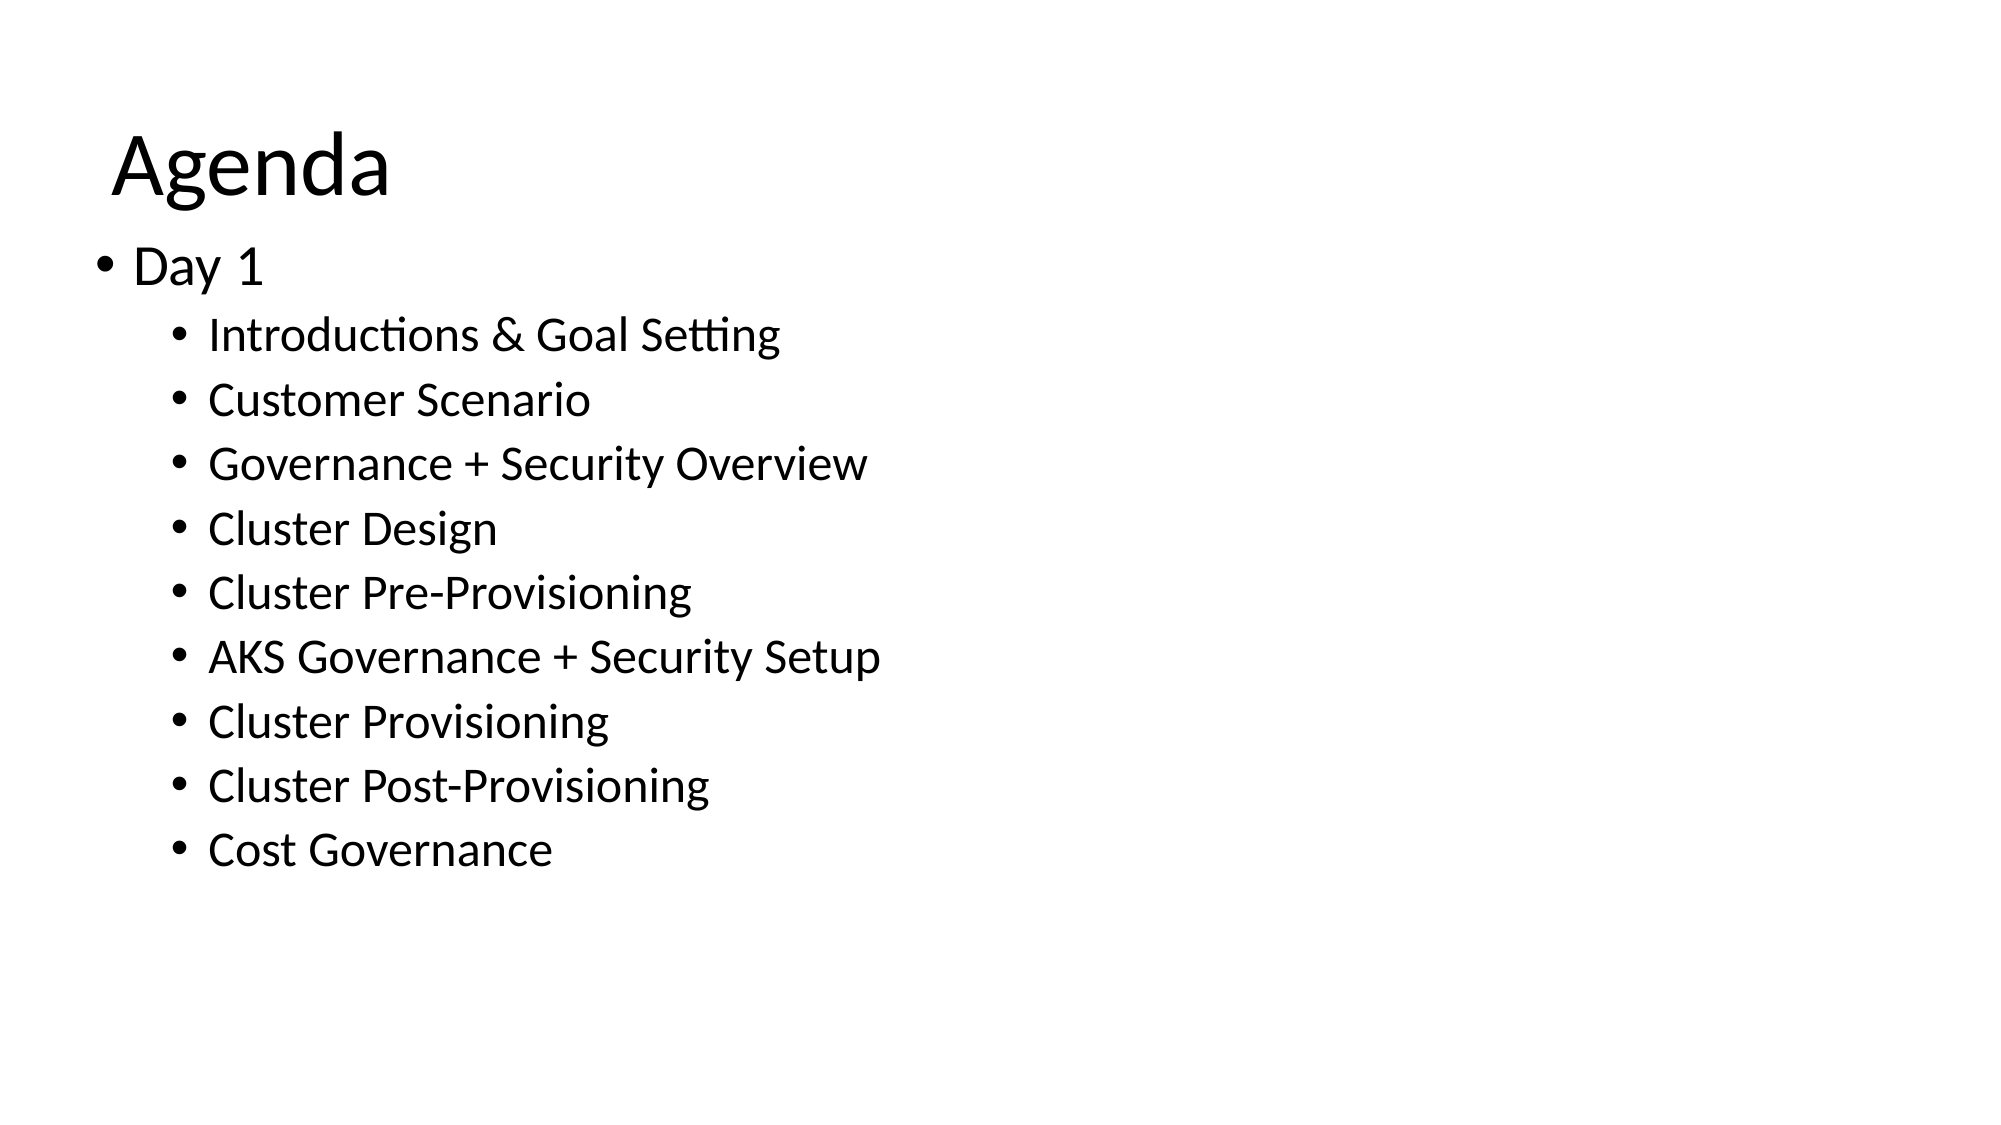

# Agenda
Day 1
Introductions & Goal Setting
Customer Scenario
Governance + Security Overview
Cluster Design
Cluster Pre-Provisioning
AKS Governance + Security Setup
Cluster Provisioning
Cluster Post-Provisioning
Cost Governance